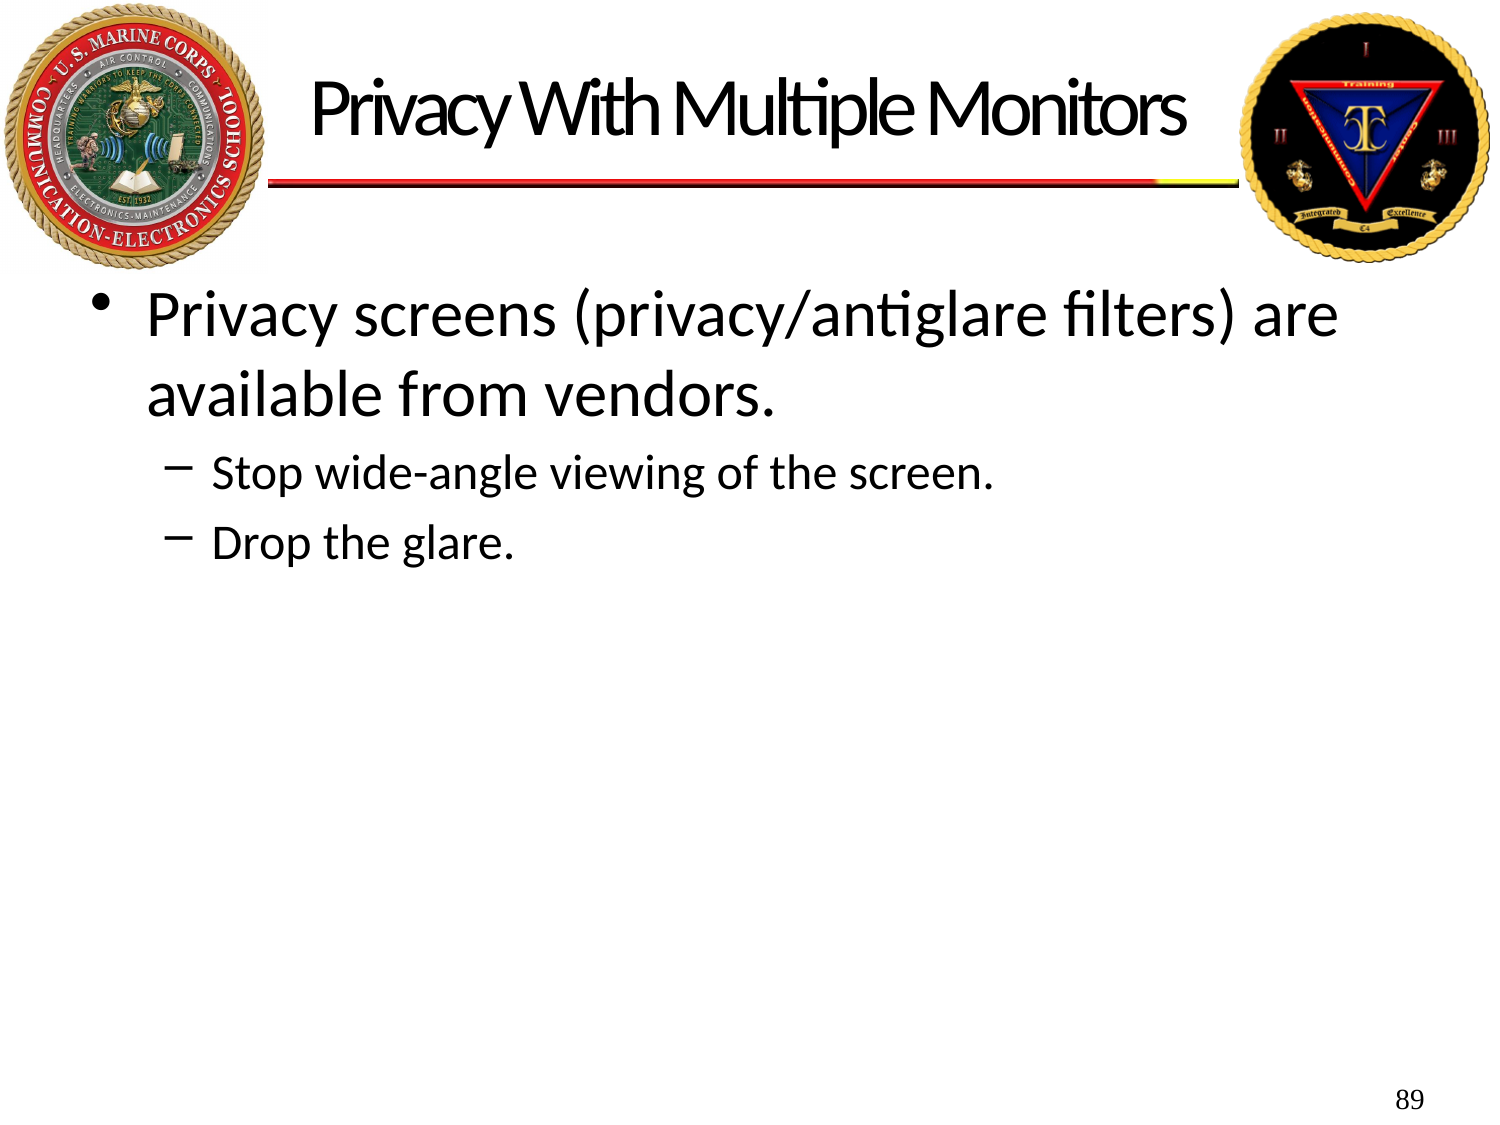

# Privacy With Multiple Monitors
Privacy screens (privacy/antiglare filters) are available from vendors.
Stop wide-angle viewing of the screen.
Drop the glare.